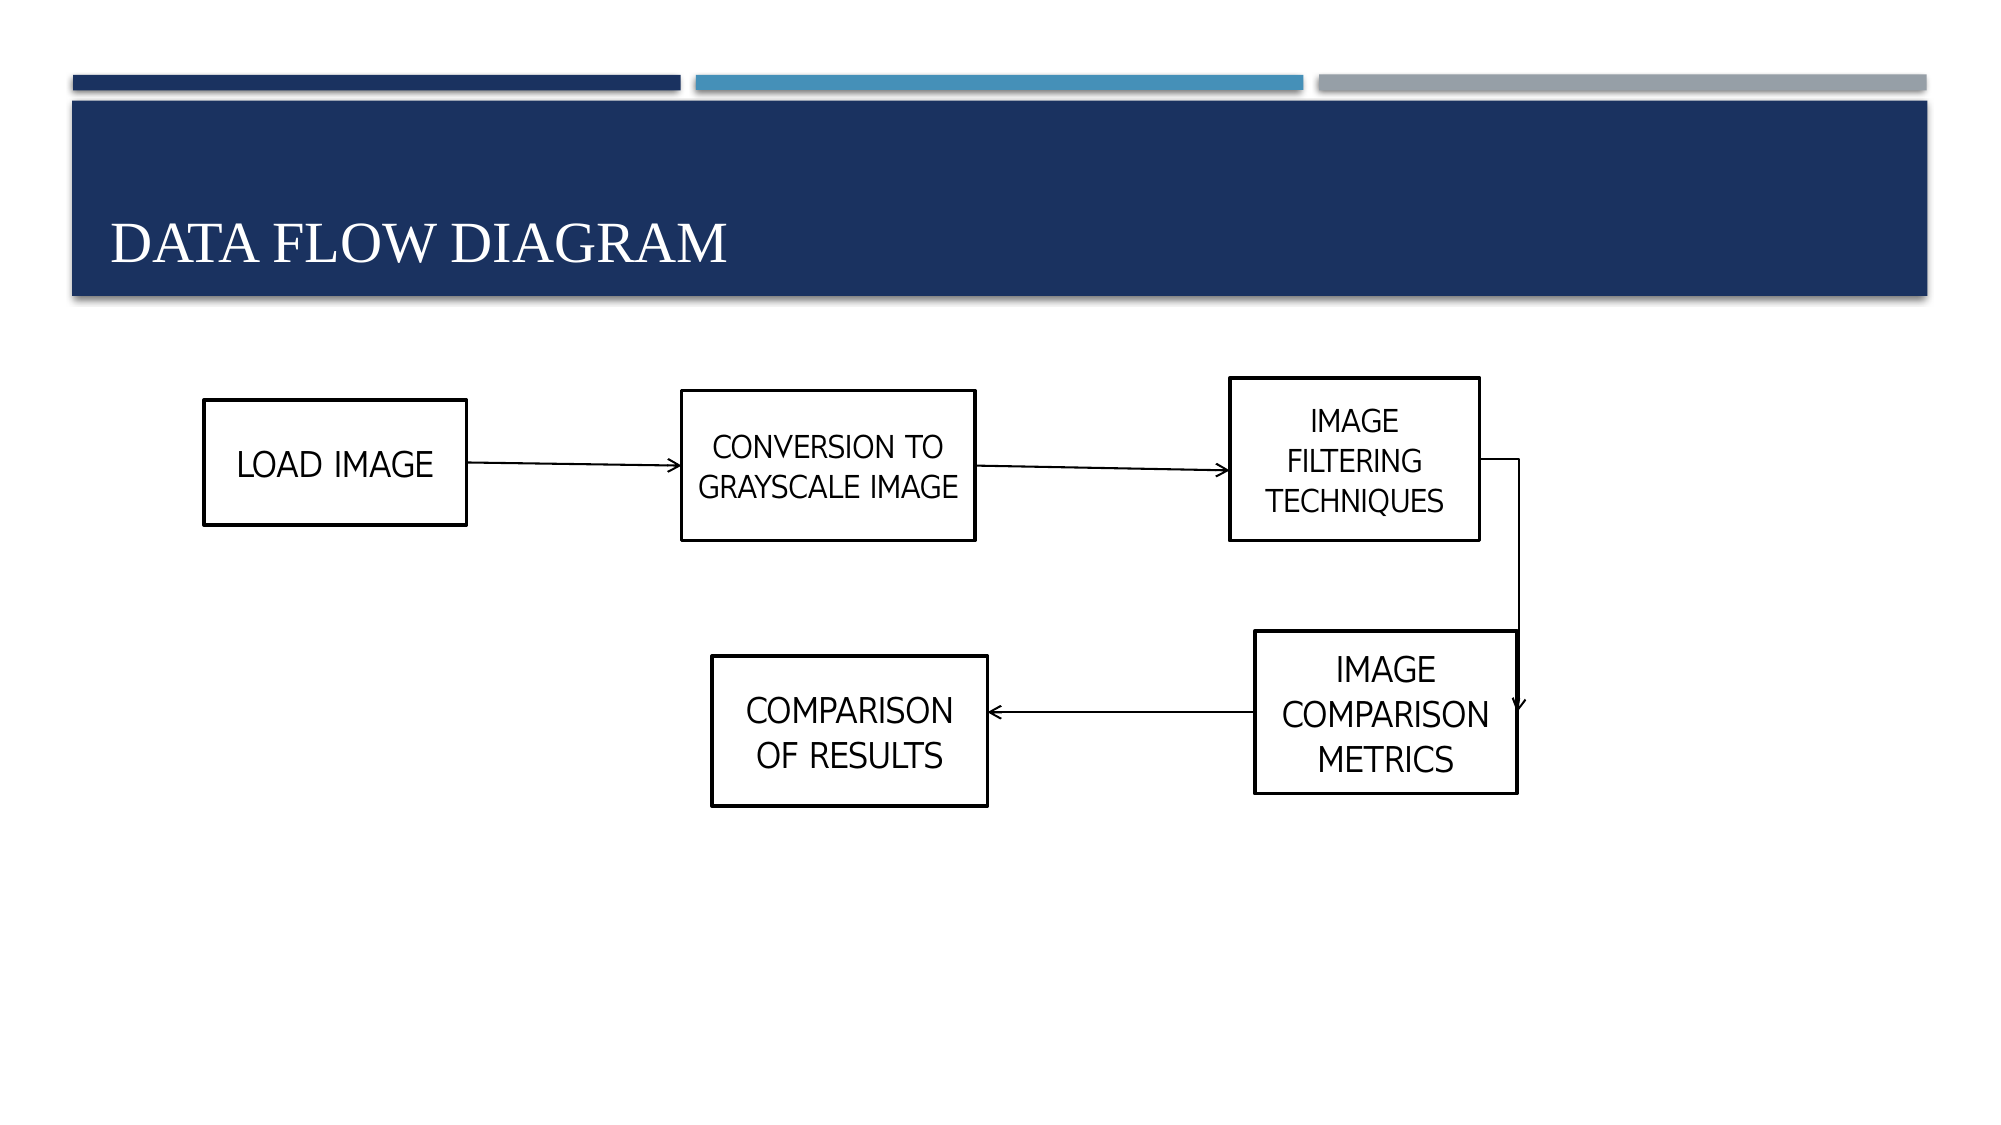

# DATA FLOW DIAGRAM
IMAGE FILTERING TECHNIQUES
CONVERSION TO GRAYSCALE IMAGE
LOAD IMAGE
IMAGE COMPARISON METRICS
COMPARISON OF RESULTS